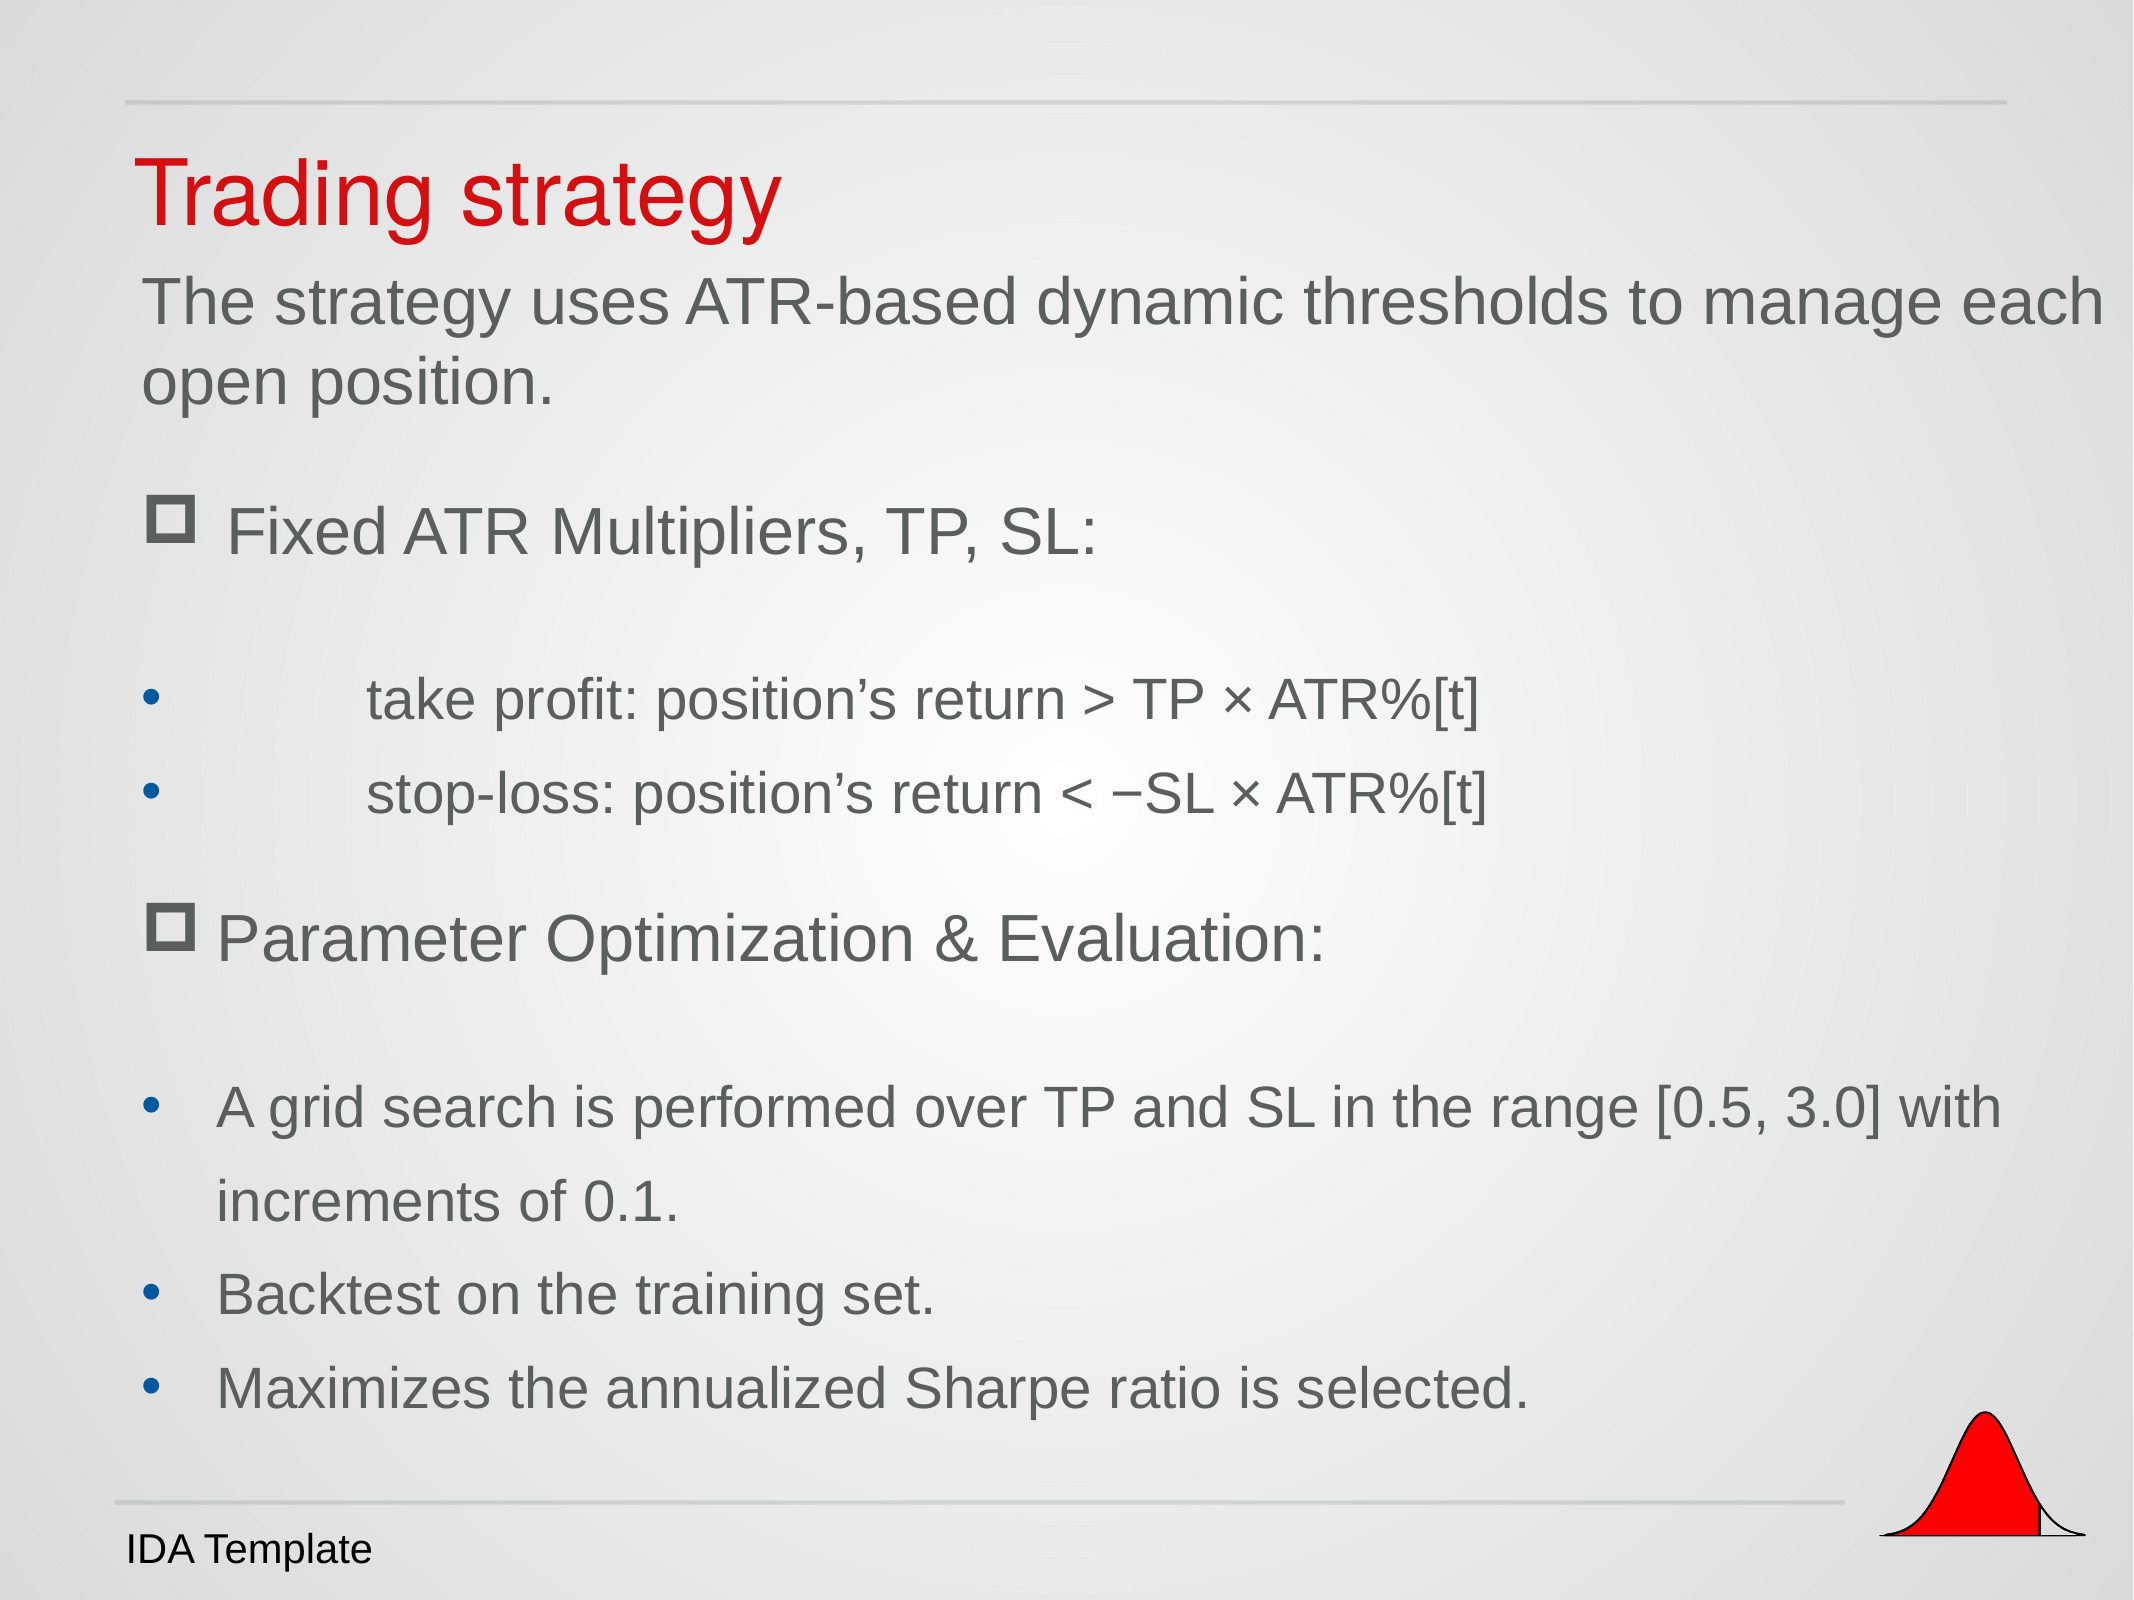

Trading strategy
The strategy uses ATR-based dynamic thresholds to manage each open position.

Fixed ATR Multipliers, TP, SL:

	take profit: position’s return > TP × ATR%[t]
	stop-loss: position’s return < −SL × ATR%[t]

Parameter Optimization & Evaluation:

A grid search is performed over TP and SL in the range [0.5, 3.0] with increments of 0.1.
Backtest on the training set.
Maximizes the annualized Sharpe ratio is selected.

IDA Template